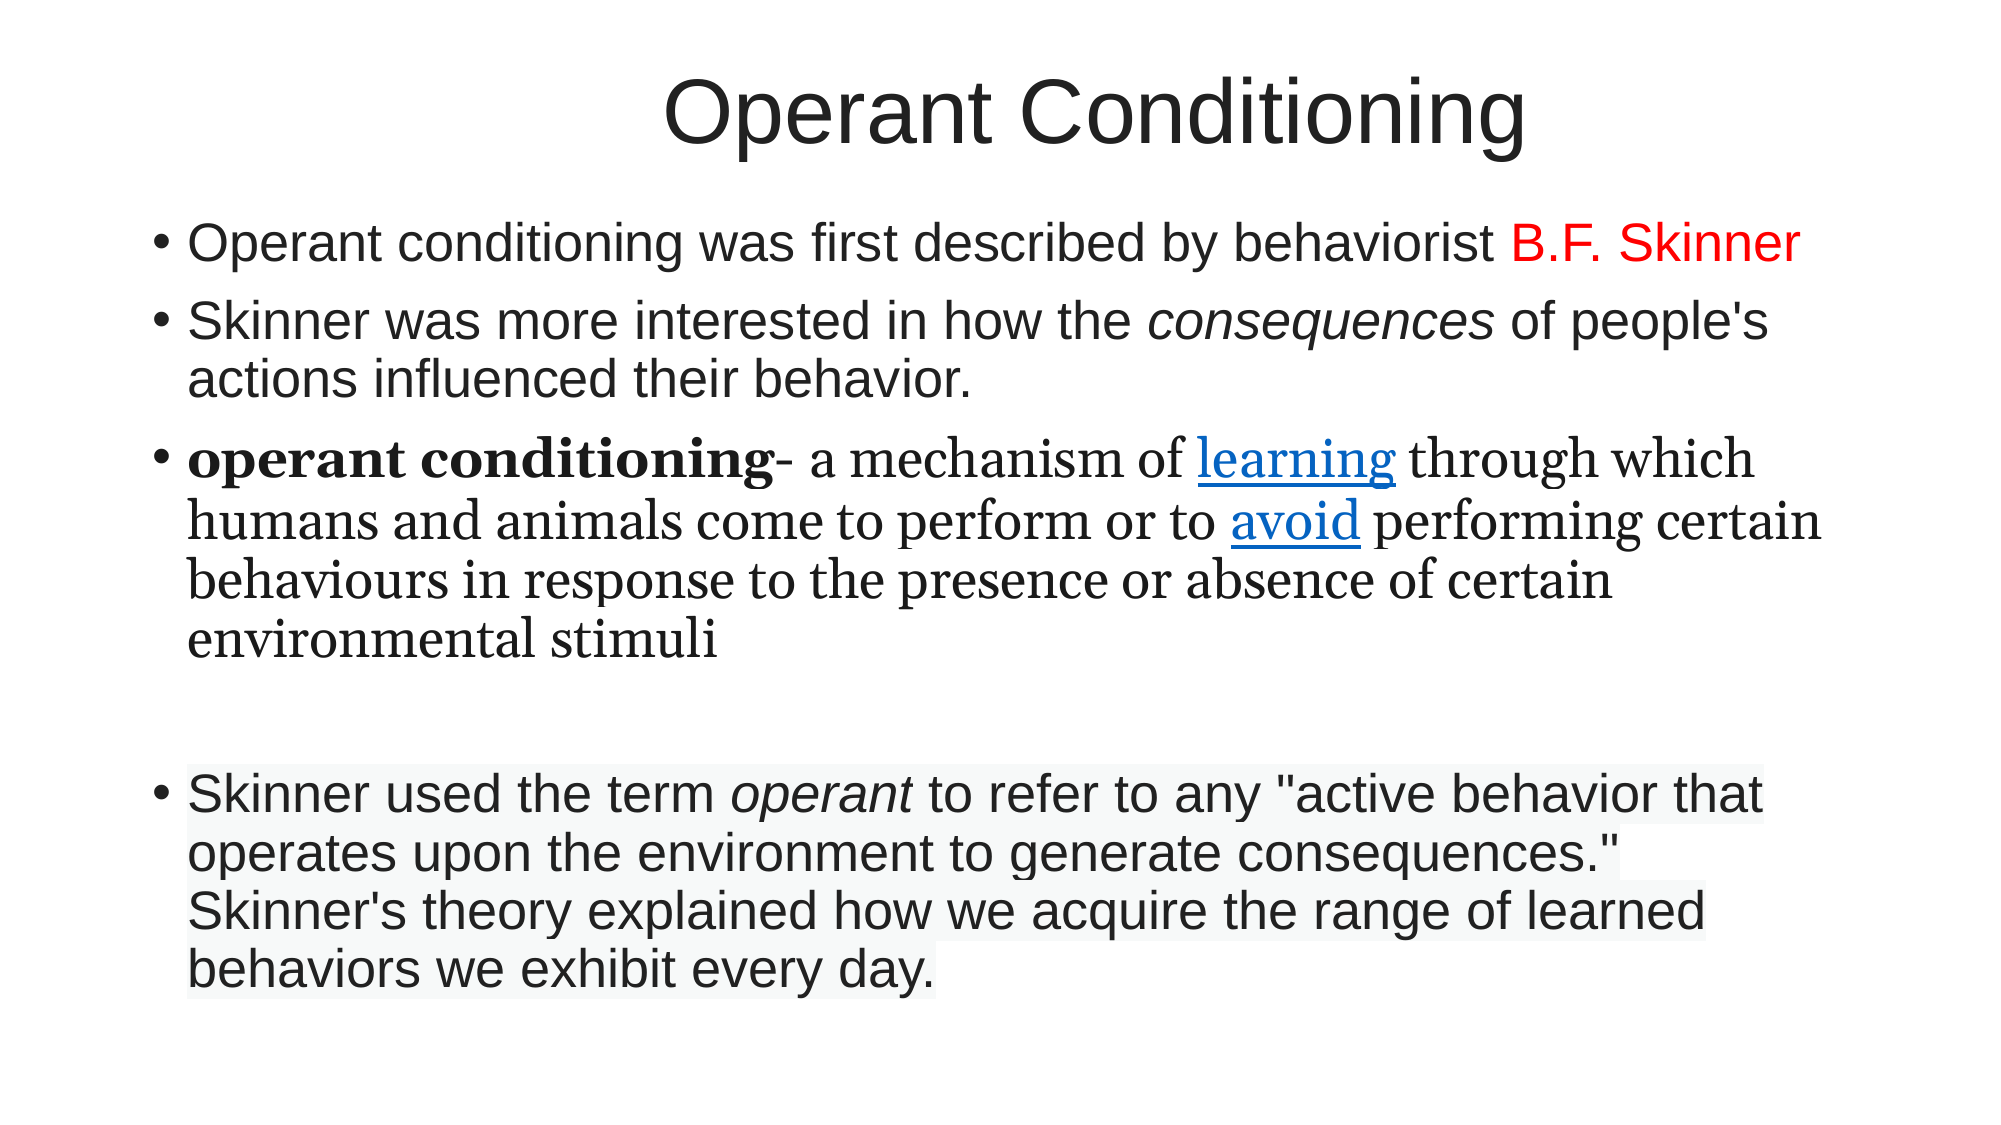

# Operant Conditioning
Operant conditioning was first described by behaviorist B.F. Skinner
Skinner was more interested in how the consequences of people's actions influenced their behavior.
operant conditioning- a mechanism of learning through which humans and animals come to perform or to avoid performing certain behaviours in response to the presence or absence of certain environmental stimuli

Skinner used the term operant to refer to any "active behavior that operates upon the environment to generate consequences." Skinner's theory explained how we acquire the range of learned behaviors we exhibit every day.